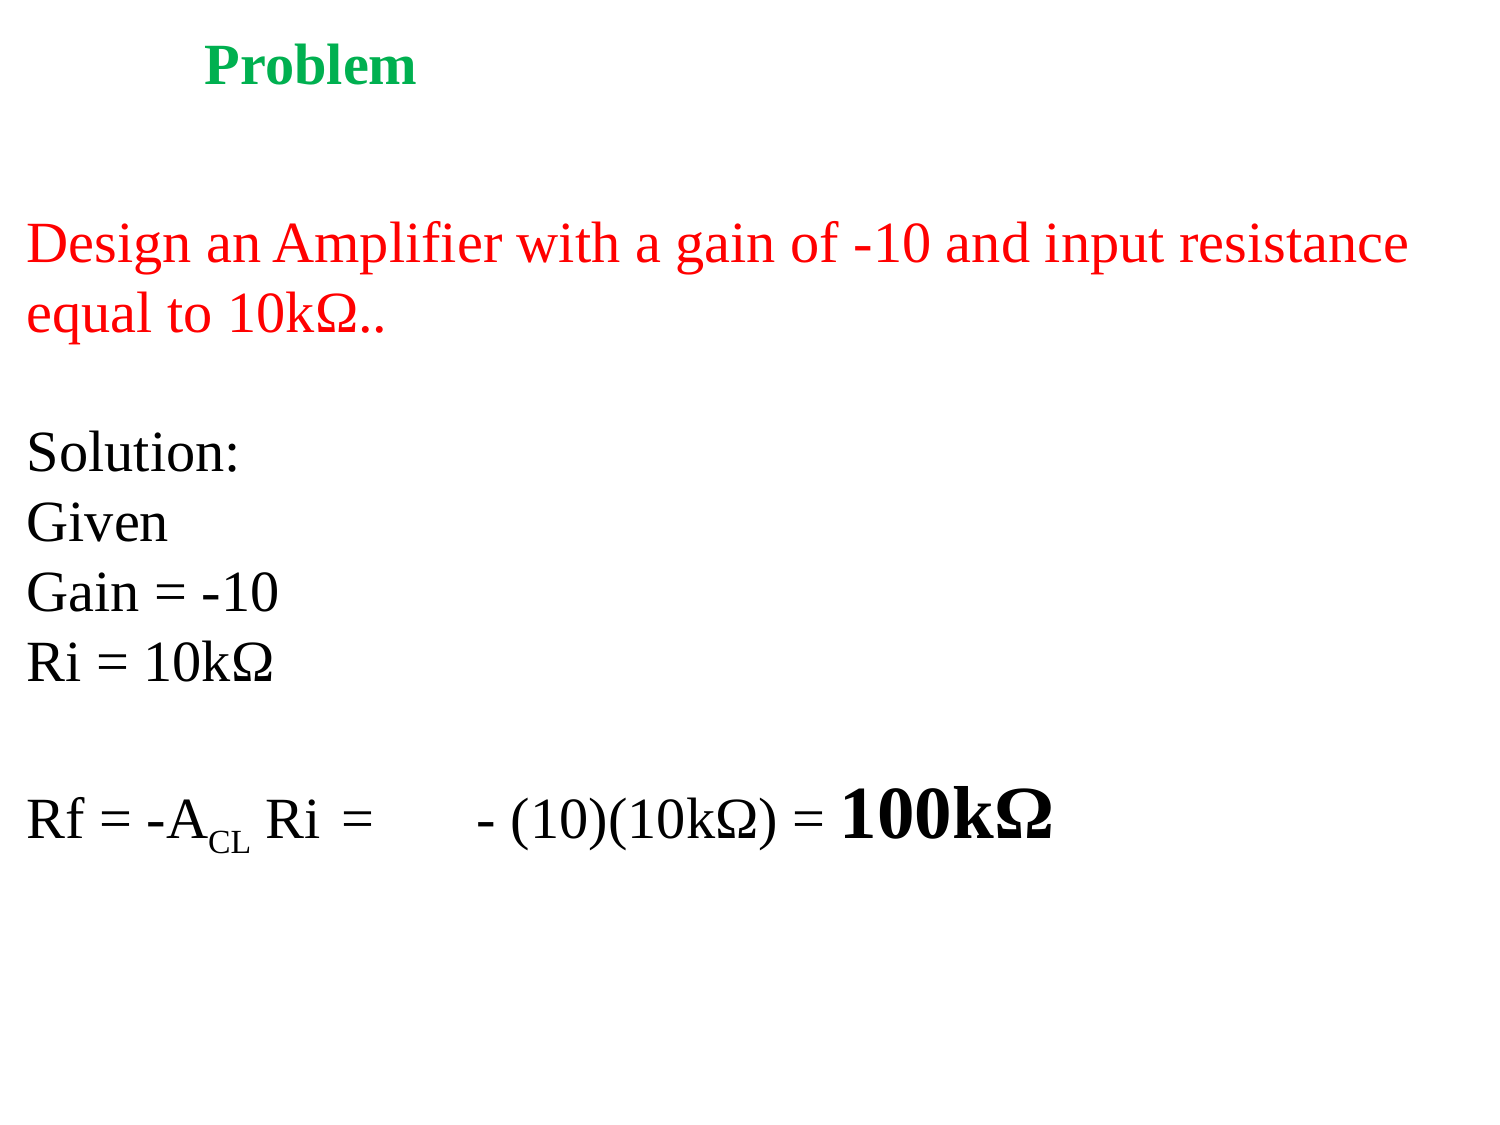

Problem
Design an Amplifier with a gain of -10 and input resistance equal to 10kΩ..

Solution:
Given
Gain = -10
Ri = 10kΩ

Rf = -ACL Ri	 =	- (10)(10kΩ) = 100kΩ